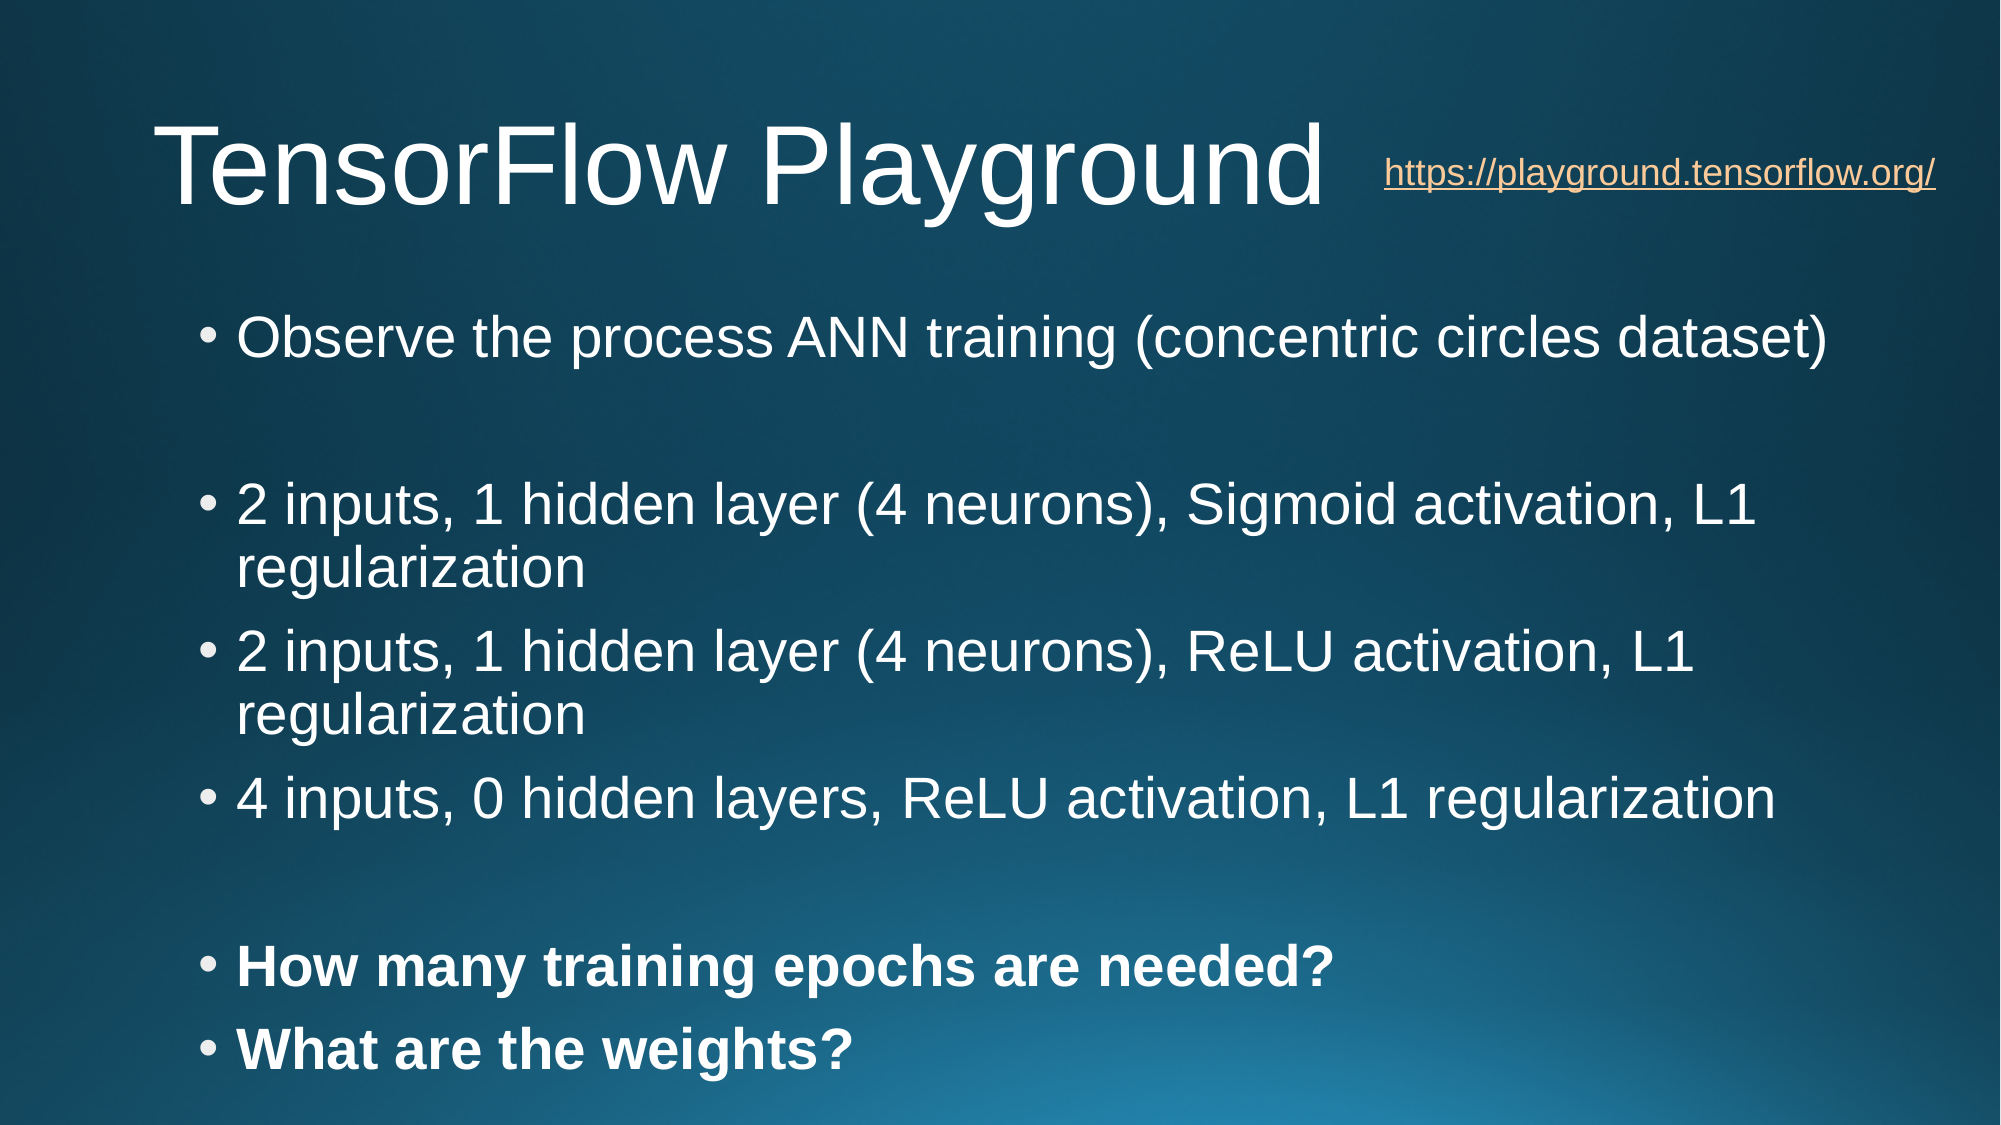

# TensorFlow Playground
https://playground.tensorflow.org/
Observe the process ANN training (concentric circles dataset)

2 inputs, 1 hidden layer (4 neurons), Sigmoid activation, L1 regularization
2 inputs, 1 hidden layer (4 neurons), ReLU activation, L1 regularization
4 inputs, 0 hidden layers, ReLU activation, L1 regularization

How many training epochs are needed?
What are the weights?